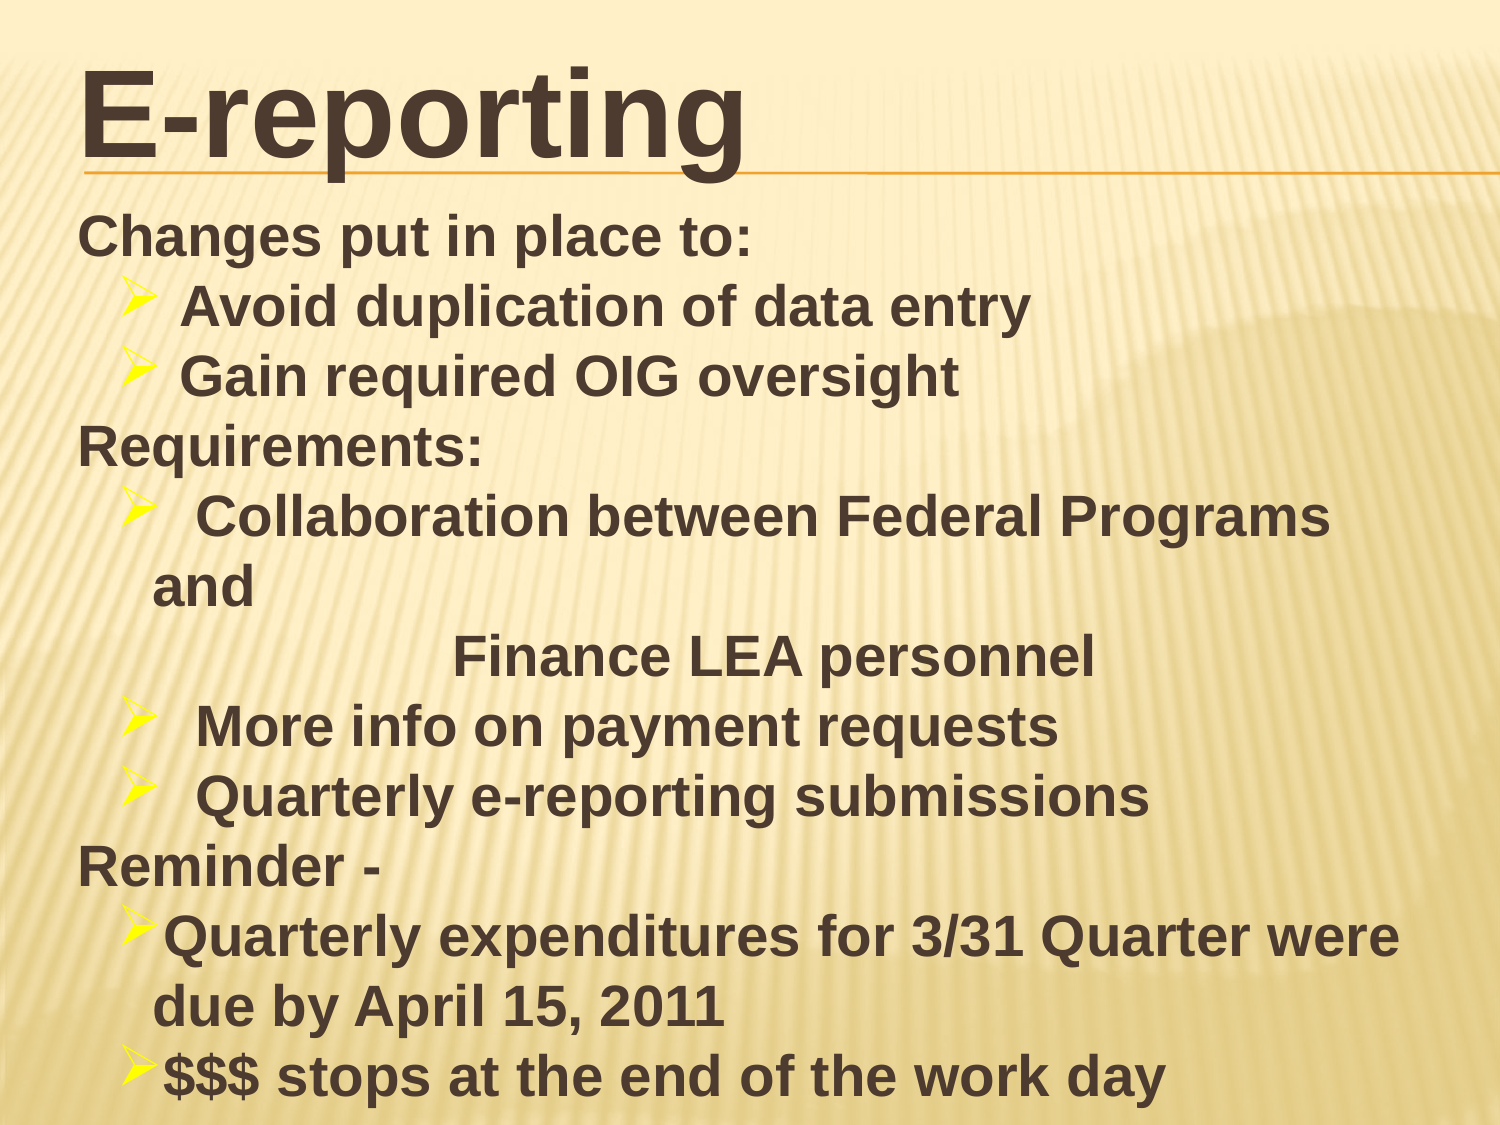

E-reporting
Changes put in place to:
 Avoid duplication of data entry
 Gain required OIG oversight
Requirements:
  Collaboration between Federal Programs and
		Finance LEA personnel
  More info on payment requests
  Quarterly e-reporting submissions
Reminder -
Quarterly expenditures for 3/31 Quarter were due by April 15, 2011
$$$ stops at the end of the work day